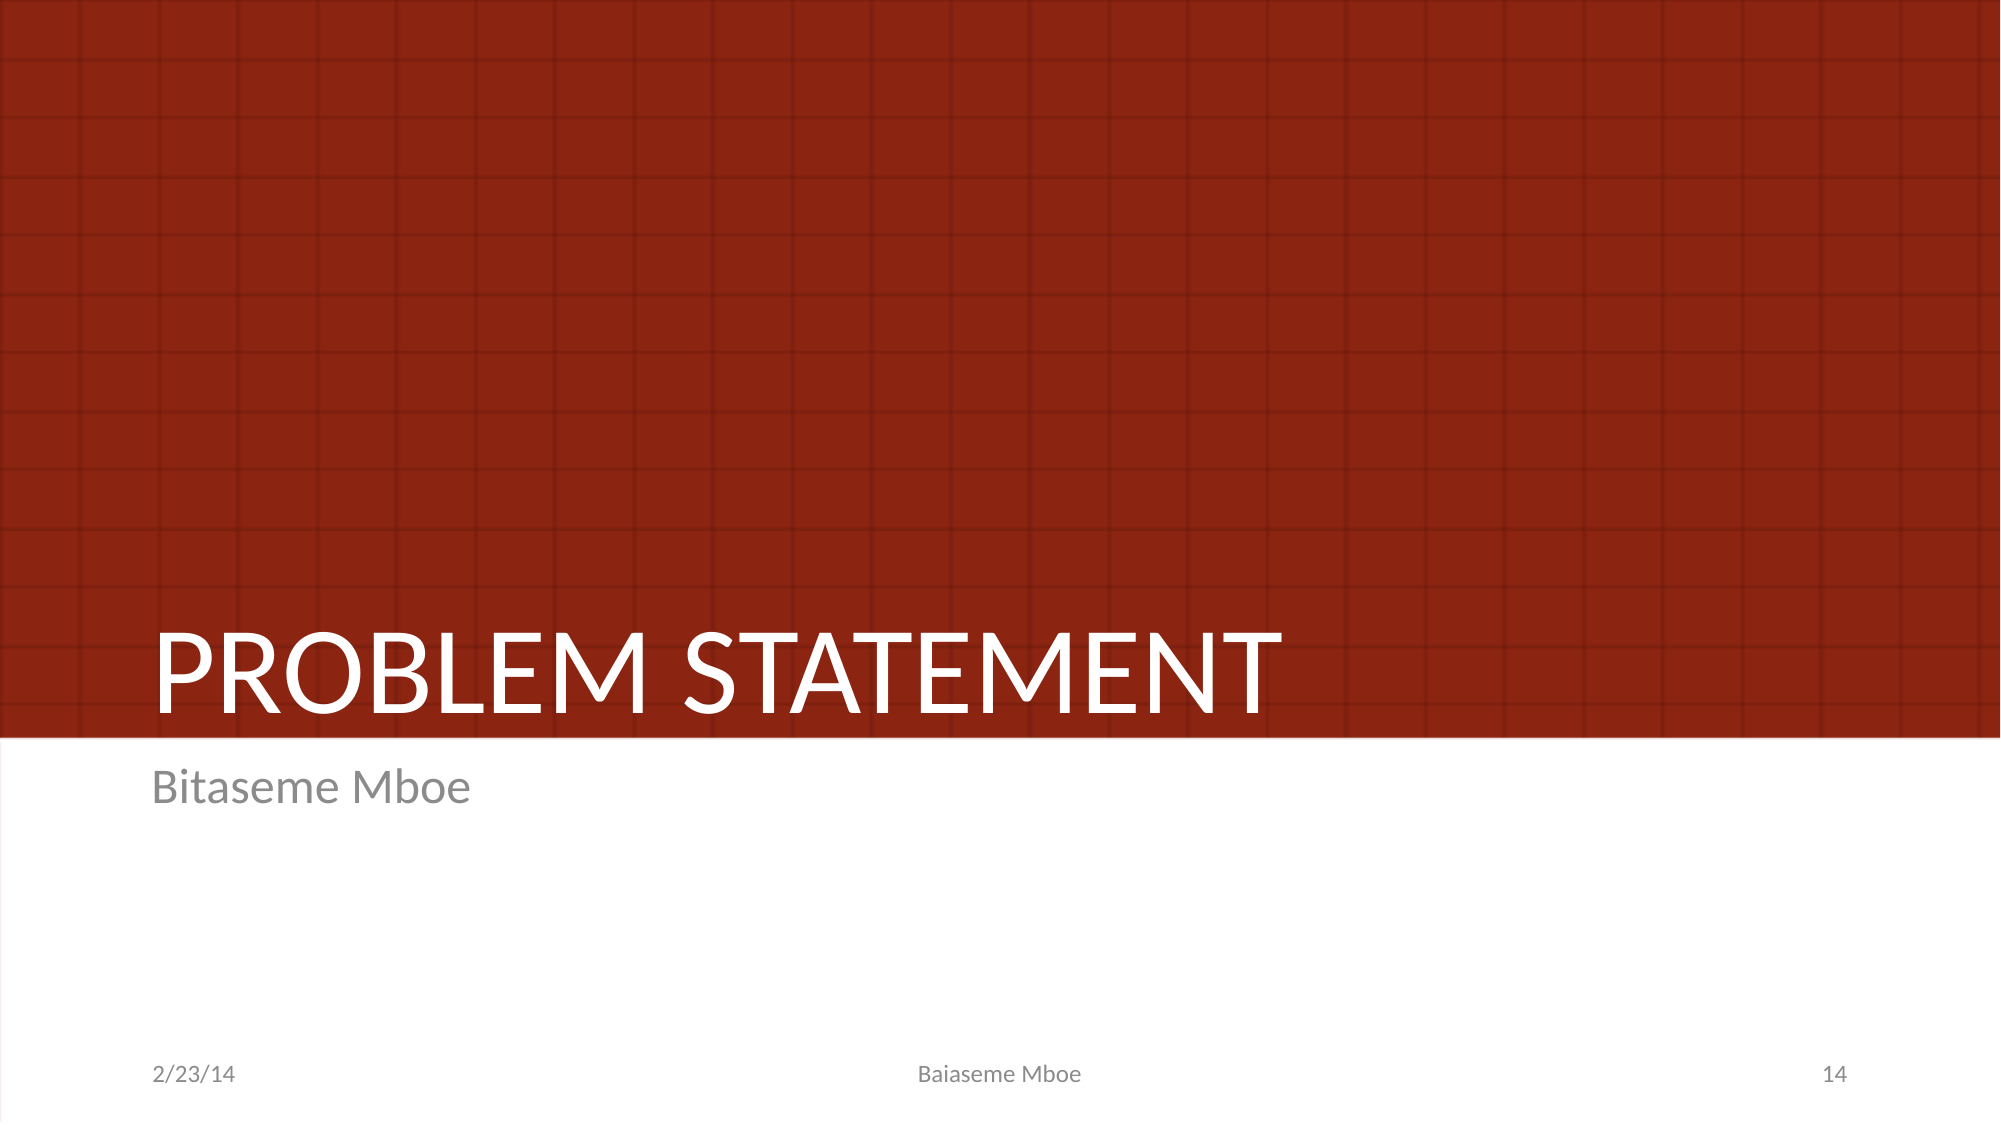

# PROBLEM STATEMENT
Bitaseme Mboe
2/23/14
Baiaseme Mboe
14